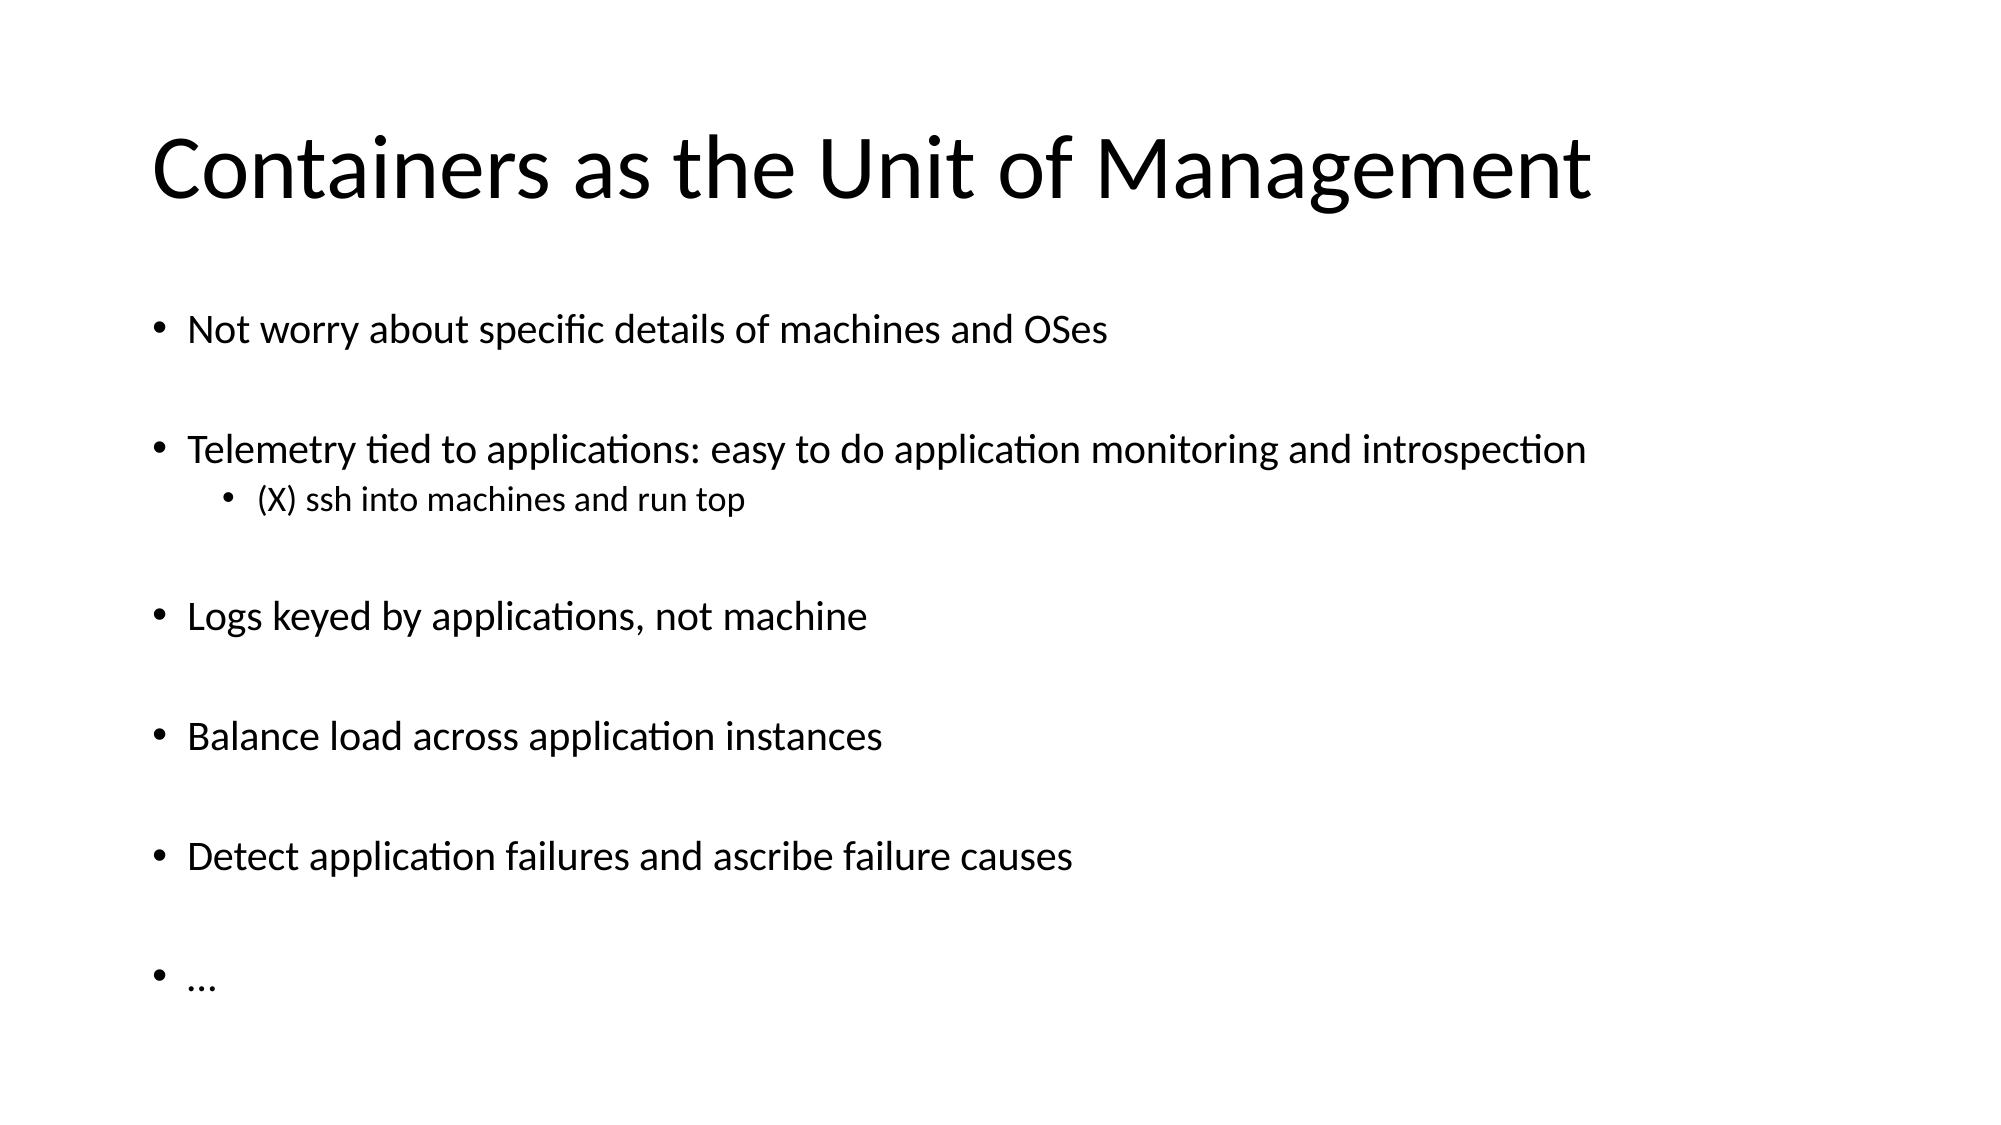

# Containers as the Unit of Management
Not worry about specific details of machines and OSes

Telemetry tied to applications: easy to do application monitoring and introspection
(X) ssh into machines and run top

Logs keyed by applications, not machine

Balance load across application instances

Detect application failures and ascribe failure causes

…